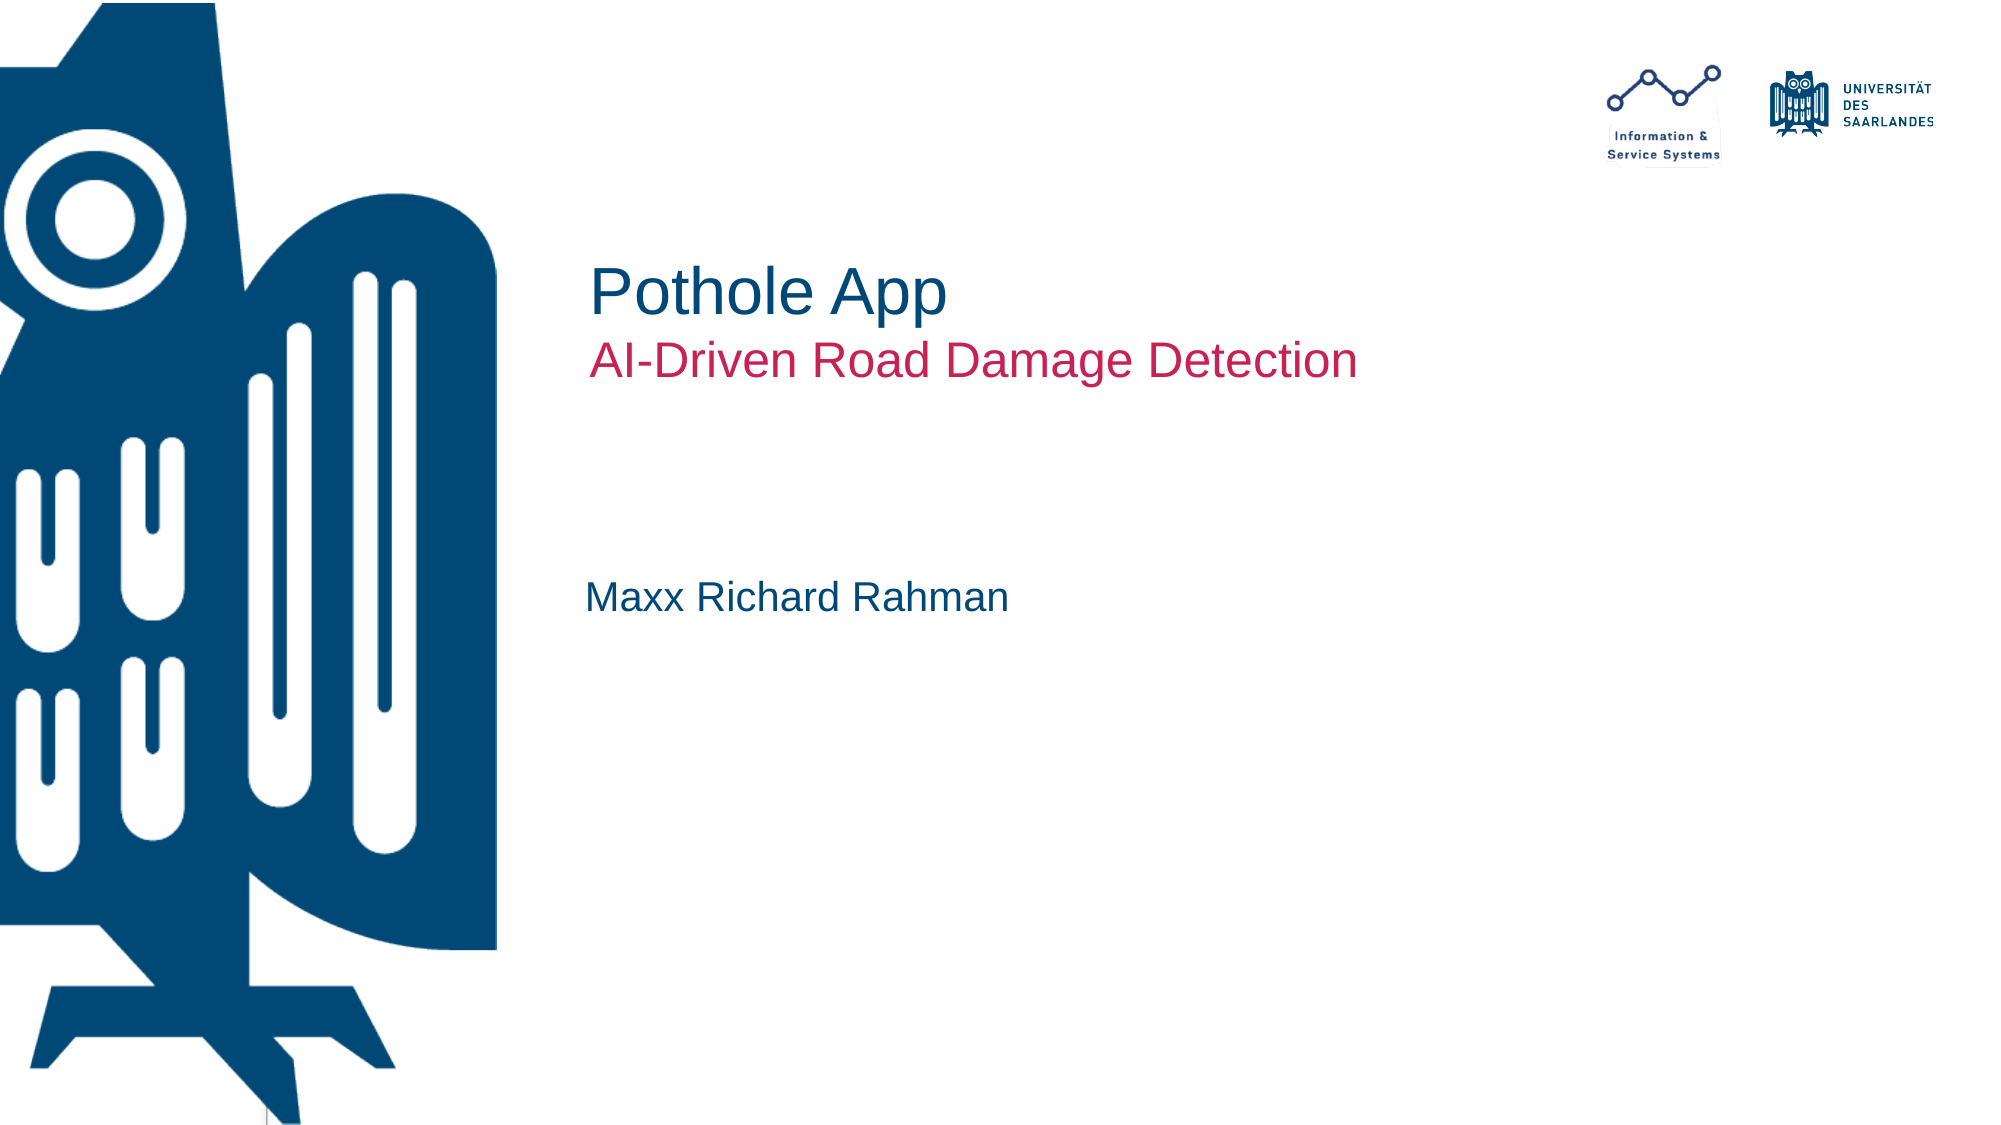

# Pothole App AI-Driven Road Damage Detection
Maxx Richard Rahman